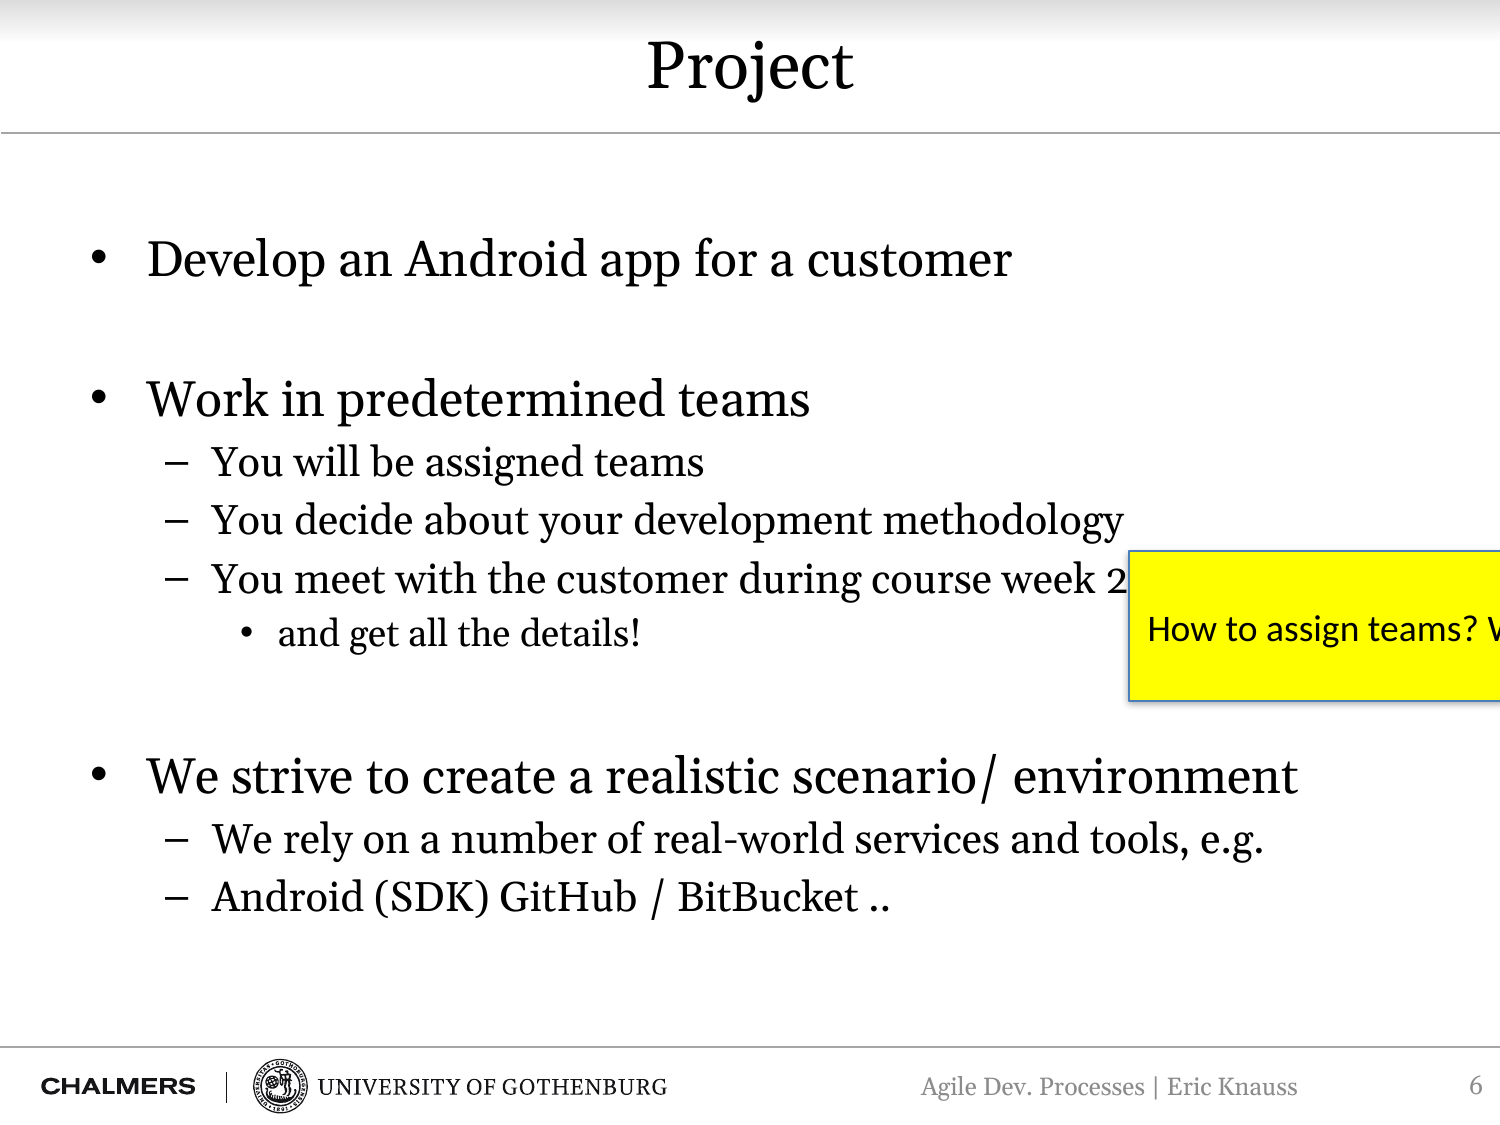

# Project

Develop an Android app for a customer

Work in predetermined teams
You will be assigned teams
You decide about your development methodology
You meet with the customer during course week 2
and get all the details!

We strive to create a realistic scenario/ environment
We rely on a number of real-world services and tools, e.g.
Android (SDK) GitHub / BitBucket ..

How to assign teams? When?
6
Agile Dev. Processes | Eric Knauss